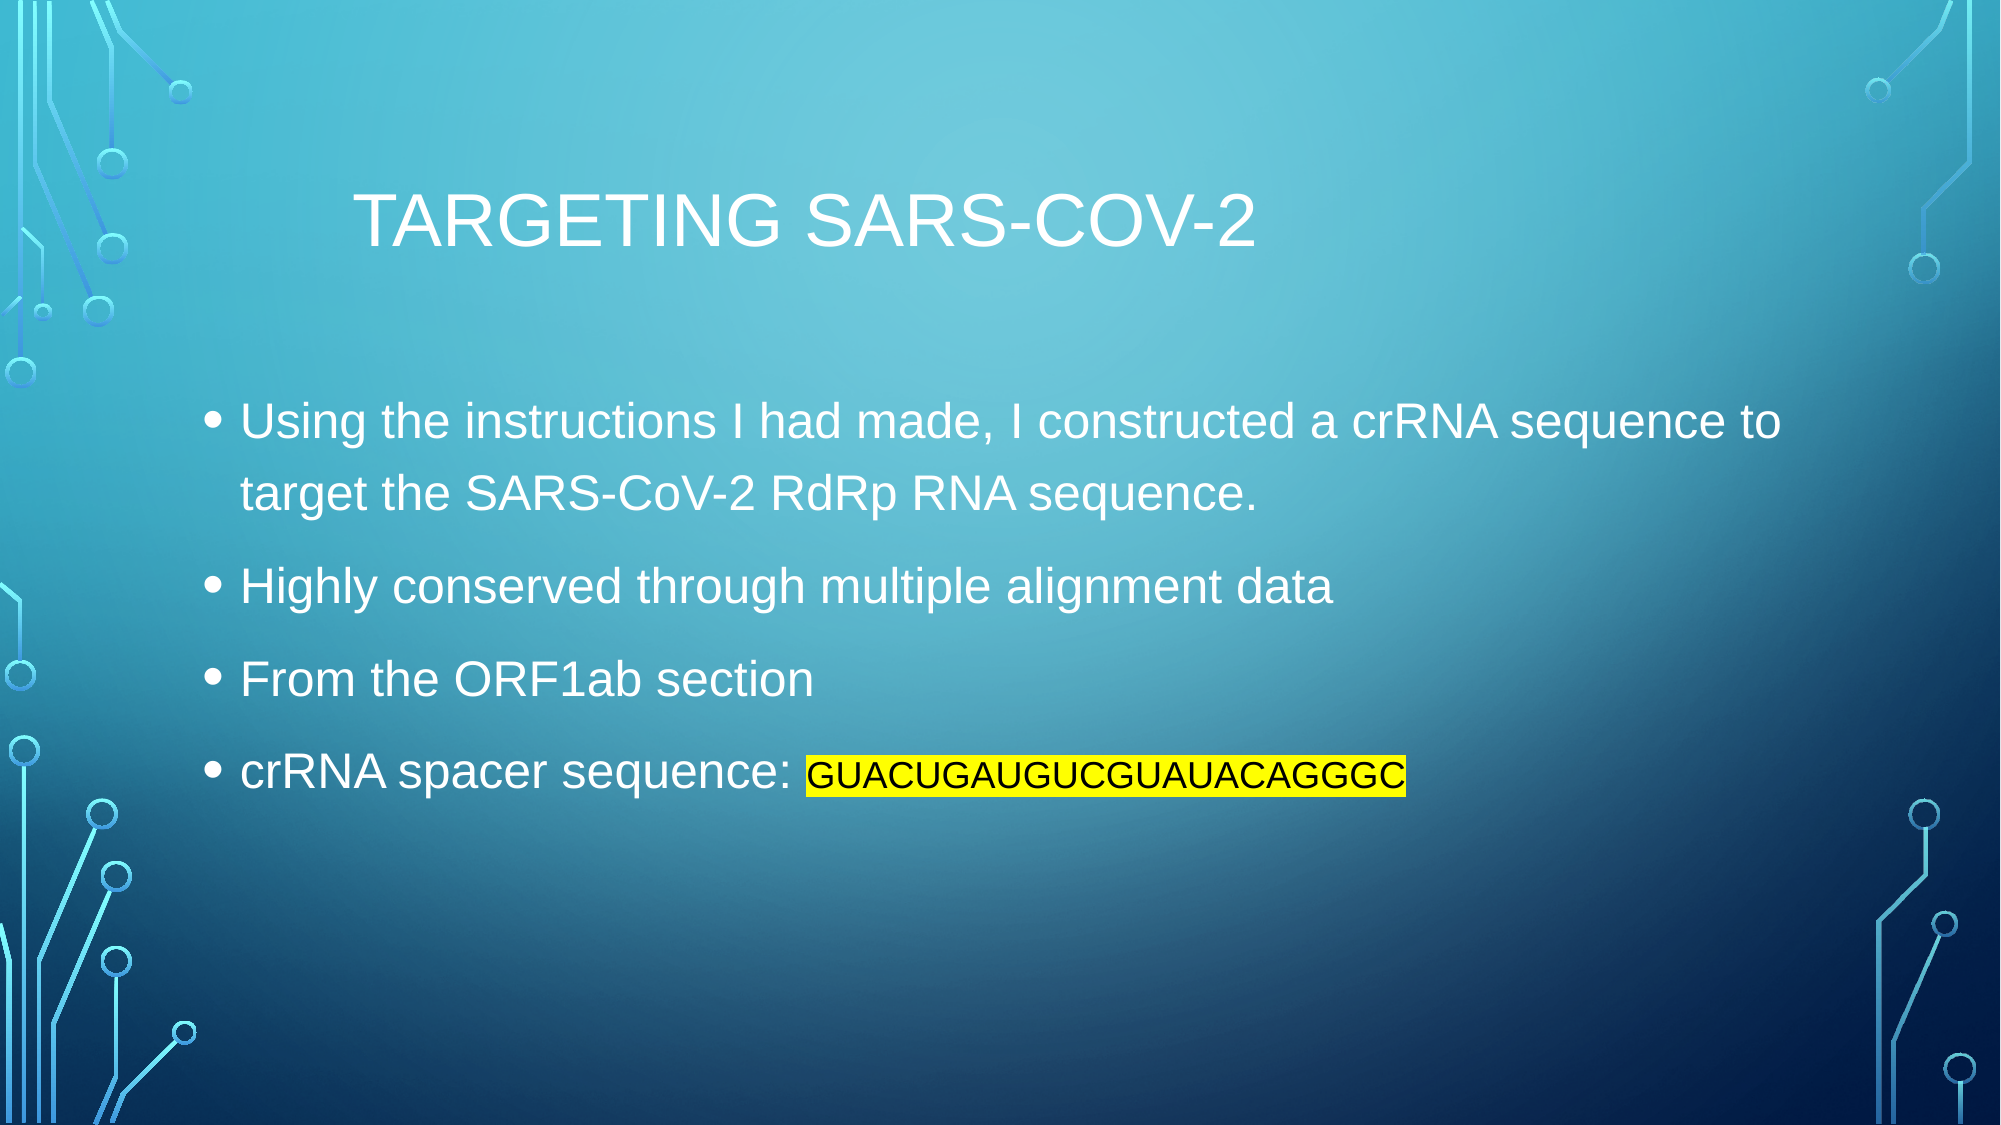

# TARGETING SARS-COV-2
Using the instructions I had made, I constructed a crRNA sequence to target the SARS-CoV-2 RdRp RNA sequence.
Highly conserved through multiple alignment data
From the ORF1ab section
crRNA spacer sequence: GUACUGAUGUCGUAUACAGGGC